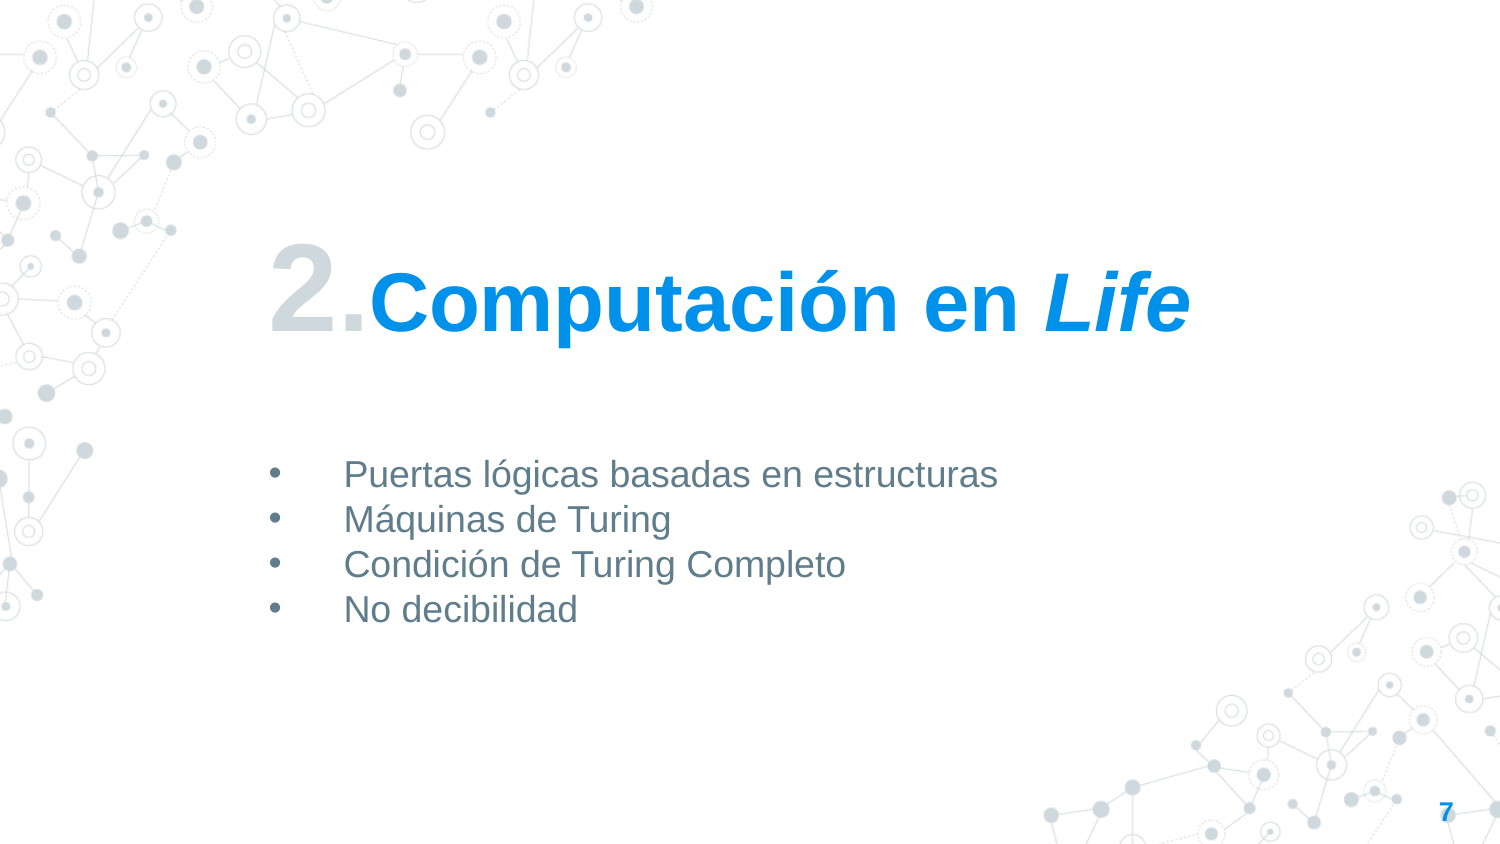

# 2.Computación en Life
Puertas lógicas basadas en estructuras
Máquinas de Turing
Condición de Turing Completo
No decibilidad
7